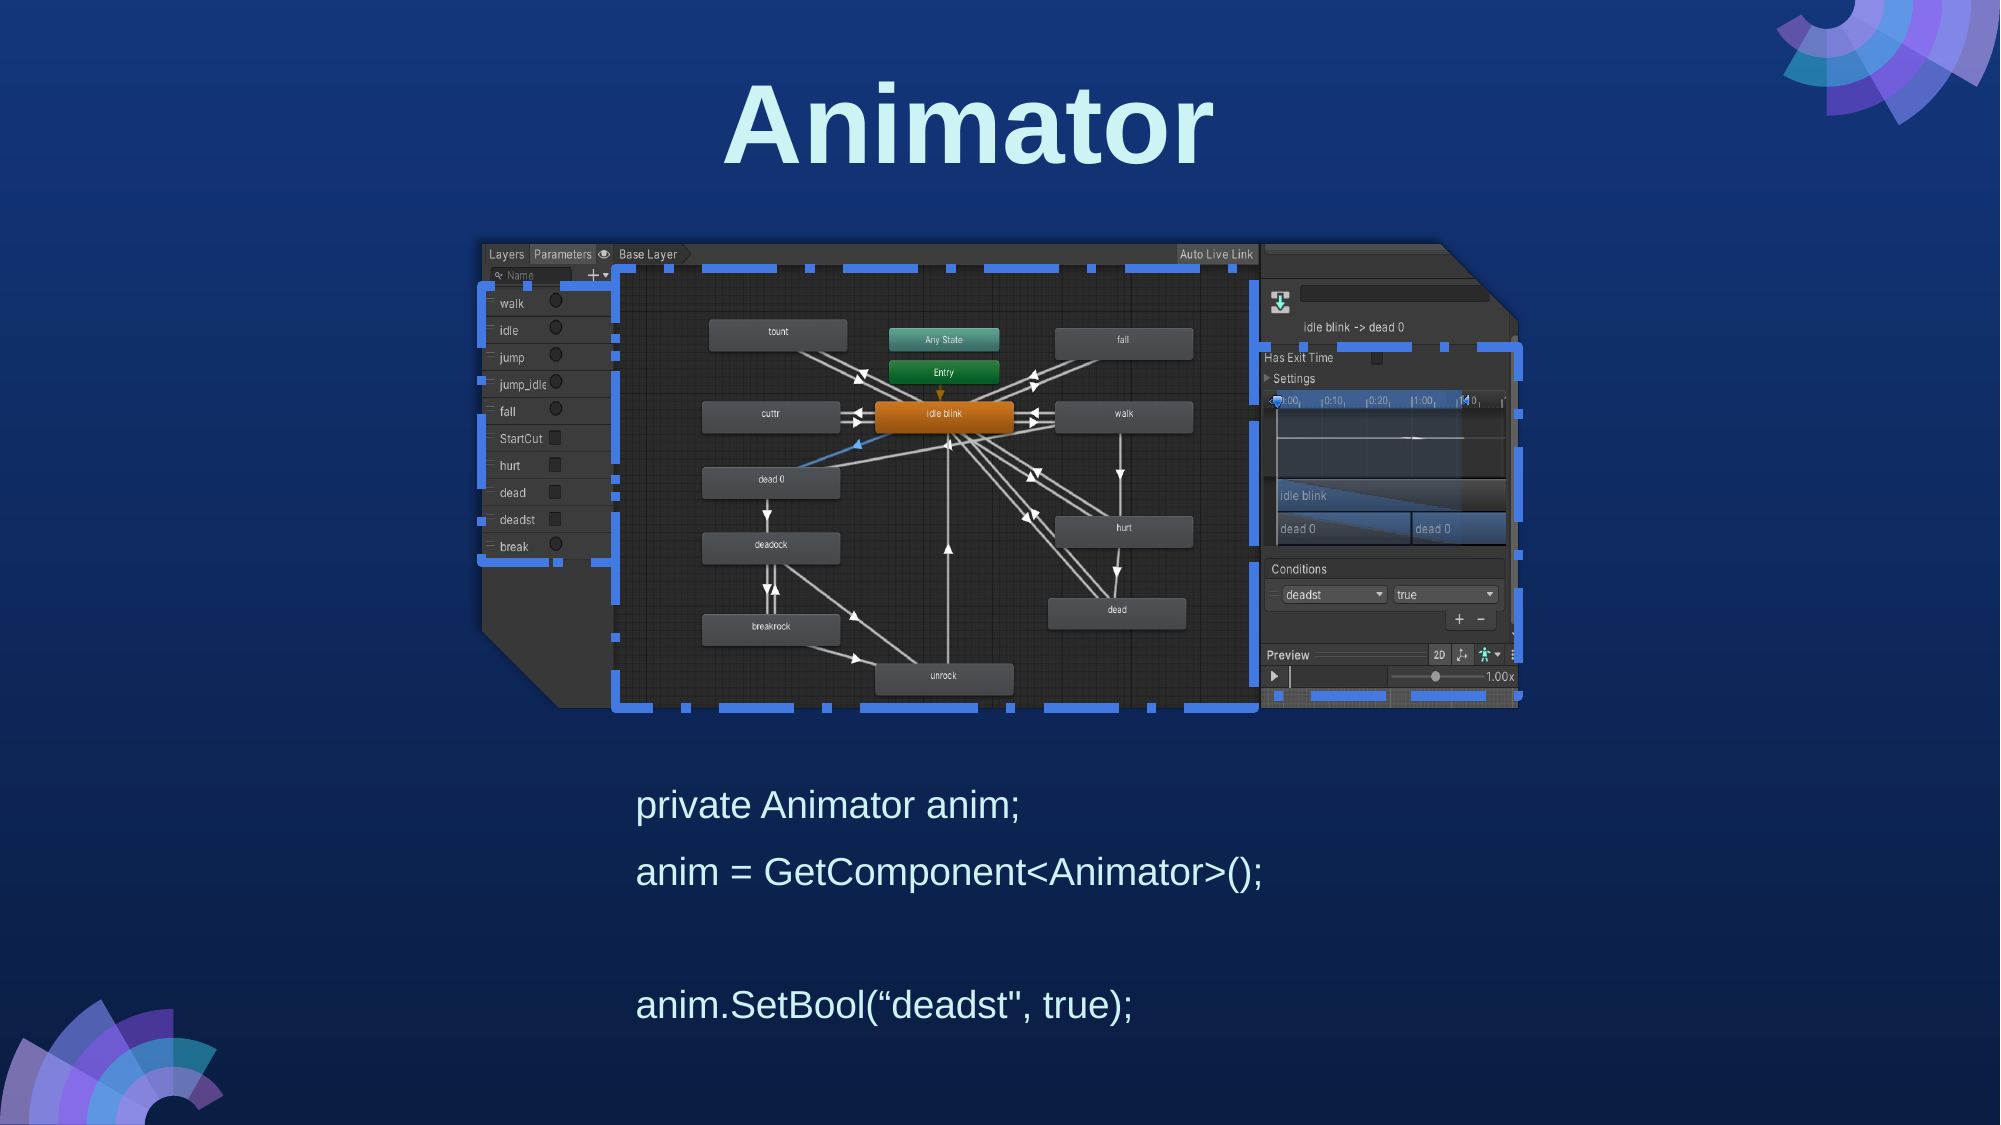

Animator

private Animator anim;
anim = GetComponent<Animator>();

anim.SetBool(“deadst", true);